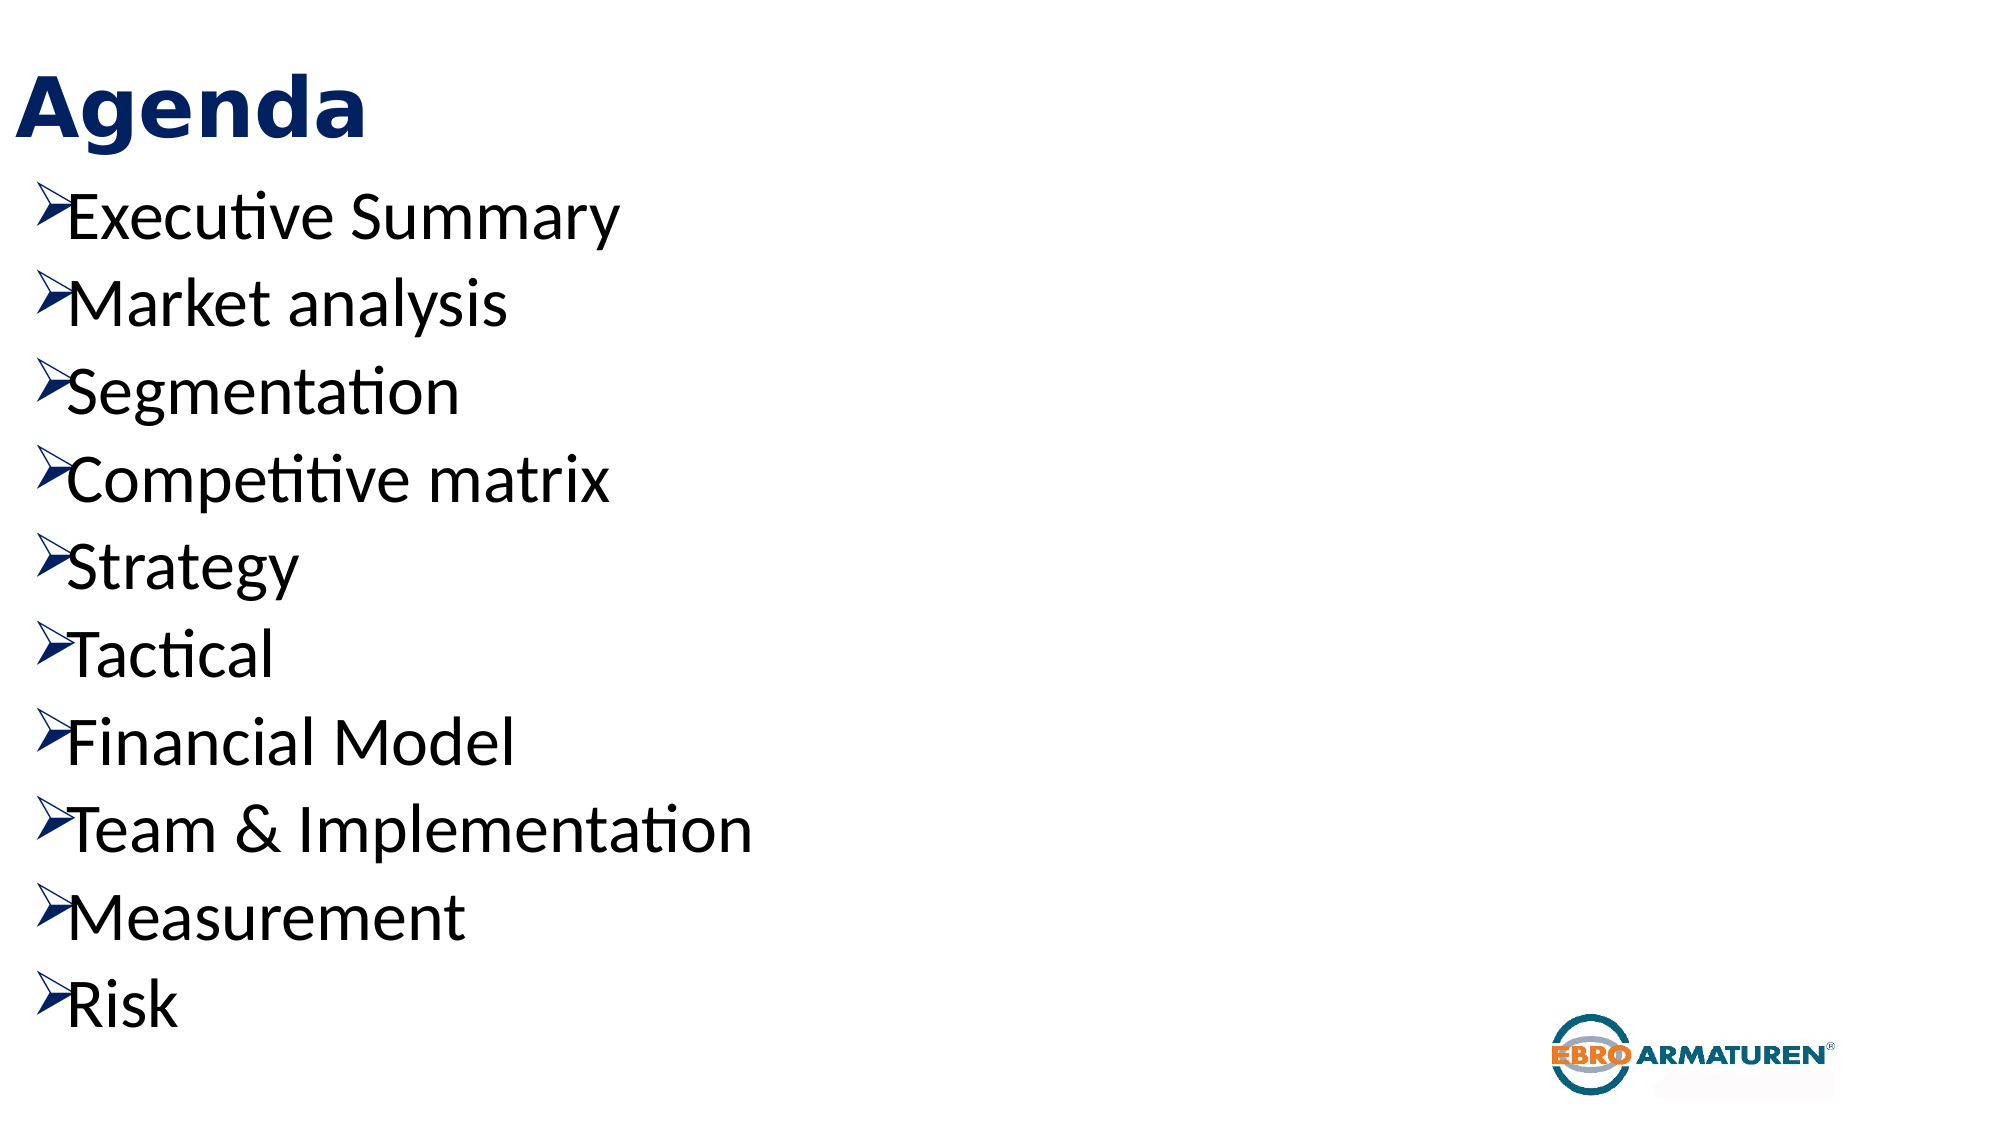

# Agenda
Executive Summary
Market analysis
Segmentation
Competitive matrix
Strategy
Tactical
Financial Model
Team & Implementation
Measurement
Risk